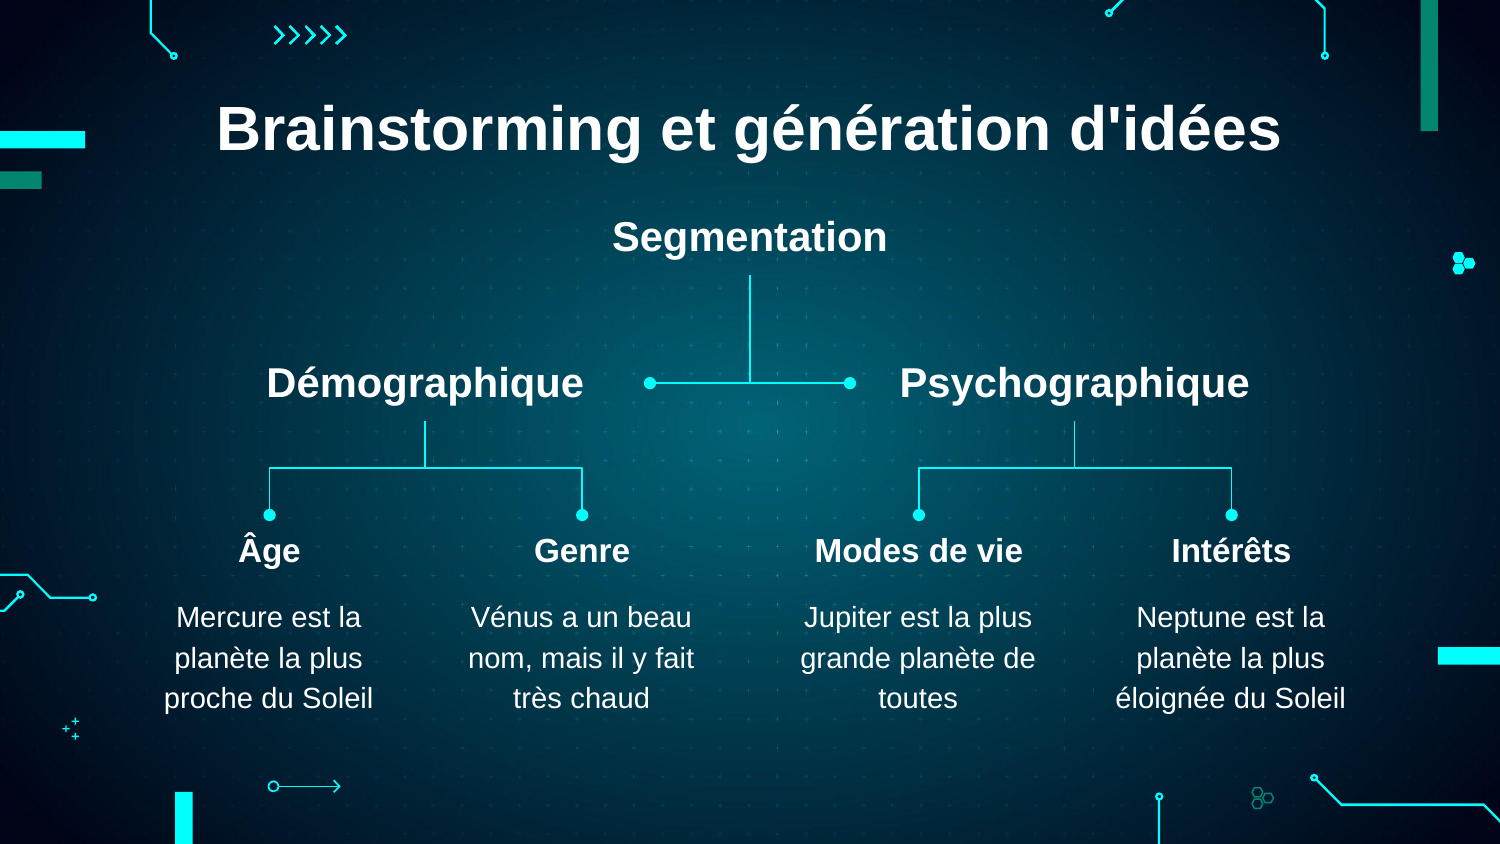

# Brainstorming et génération d'idées
Segmentation
Démographique
Psychographique
Âge
Genre
Modes de vie
Intérêts
Mercure est la planète la plus proche du Soleil
Vénus a un beau nom, mais il y fait très chaud
Jupiter est la plus grande planète de toutes
Neptune est la planète la plus éloignée du Soleil